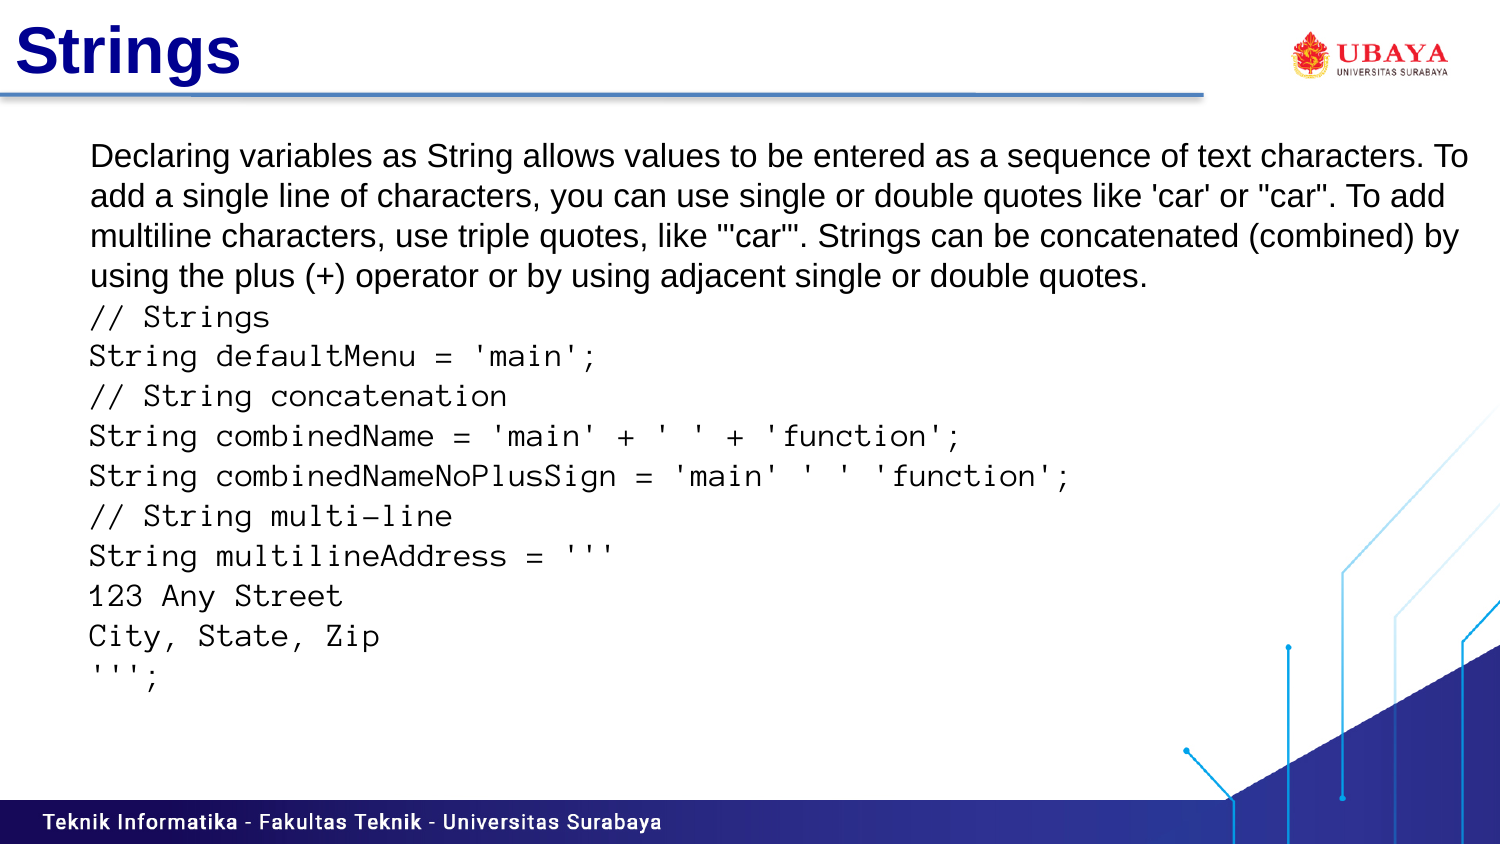

# Strings

Declaring variables as String allows values to be entered as a sequence of text characters. To add a single line of characters, you can use single or double quotes like 'car' or "car". To add multiline characters, use triple quotes, like "'car"'. Strings can be concatenated (combined) by using the plus (+) operator or by using adjacent single or double quotes.
// Strings
String defaultMenu = 'main';
// String concatenation
String combinedName = 'main' + ' ' + 'function';
String combinedNameNoPlusSign = 'main' ' ' 'function';
// String multi-line
String multilineAddress = '''
123 Any Street
City, State, Zip
''';